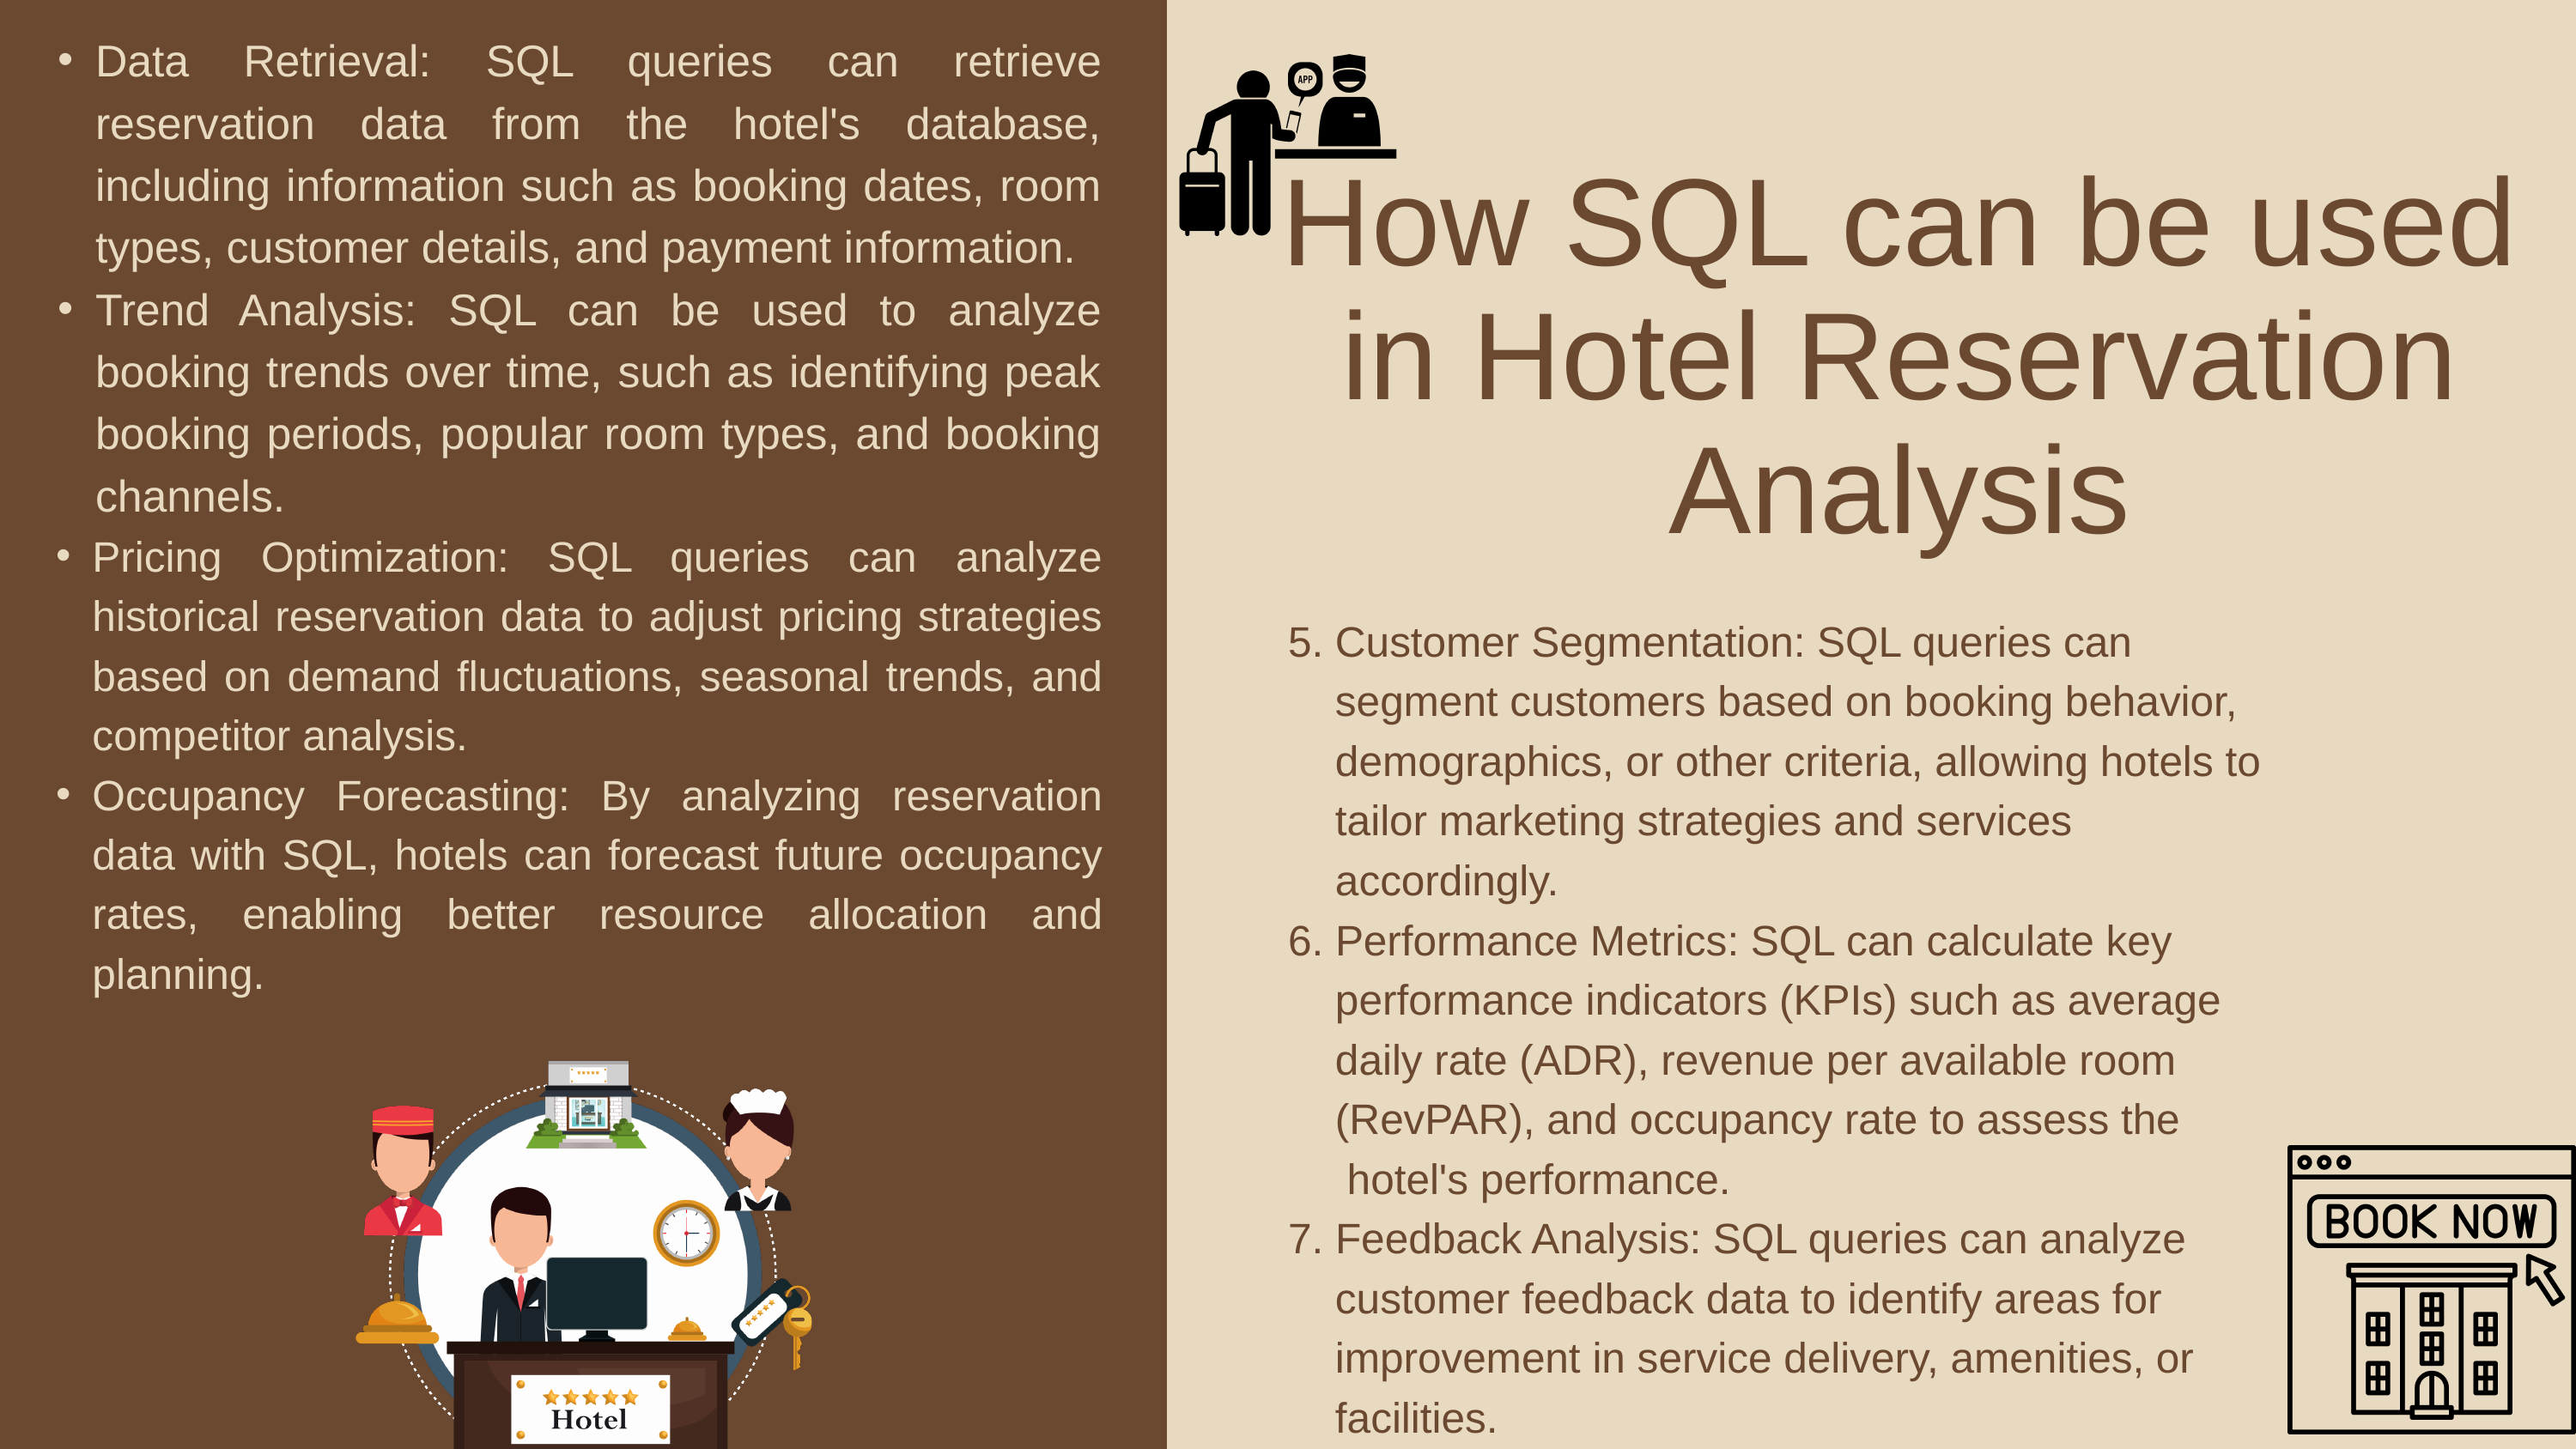

Data Retrieval: SQL queries can retrieve reservation data from the hotel's database, including information such as booking dates, room types, customer details, and payment information.
Trend Analysis: SQL can be used to analyze booking trends over time, such as identifying peak booking periods, popular room types, and booking channels.
Pricing Optimization: SQL queries can analyze historical reservation data to adjust pricing strategies based on demand fluctuations, seasonal trends, and competitor analysis.
Occupancy Forecasting: By analyzing reservation data with SQL, hotels can forecast future occupancy rates, enabling better resource allocation and planning.

How SQL can be used in Hotel Reservation Analysis
5. Customer Segmentation: SQL queries can
    segment customers based on booking behavior,
    demographics, or other criteria, allowing hotels to
    tailor marketing strategies and services
    accordingly.
6. Performance Metrics: SQL can calculate key
    performance indicators (KPIs) such as average
    daily rate (ADR), revenue per available room
    (RevPAR), and occupancy rate to assess the
     hotel's performance.
7. Feedback Analysis: SQL queries can analyze
    customer feedback data to identify areas for
    improvement in service delivery, amenities, or
    facilities.